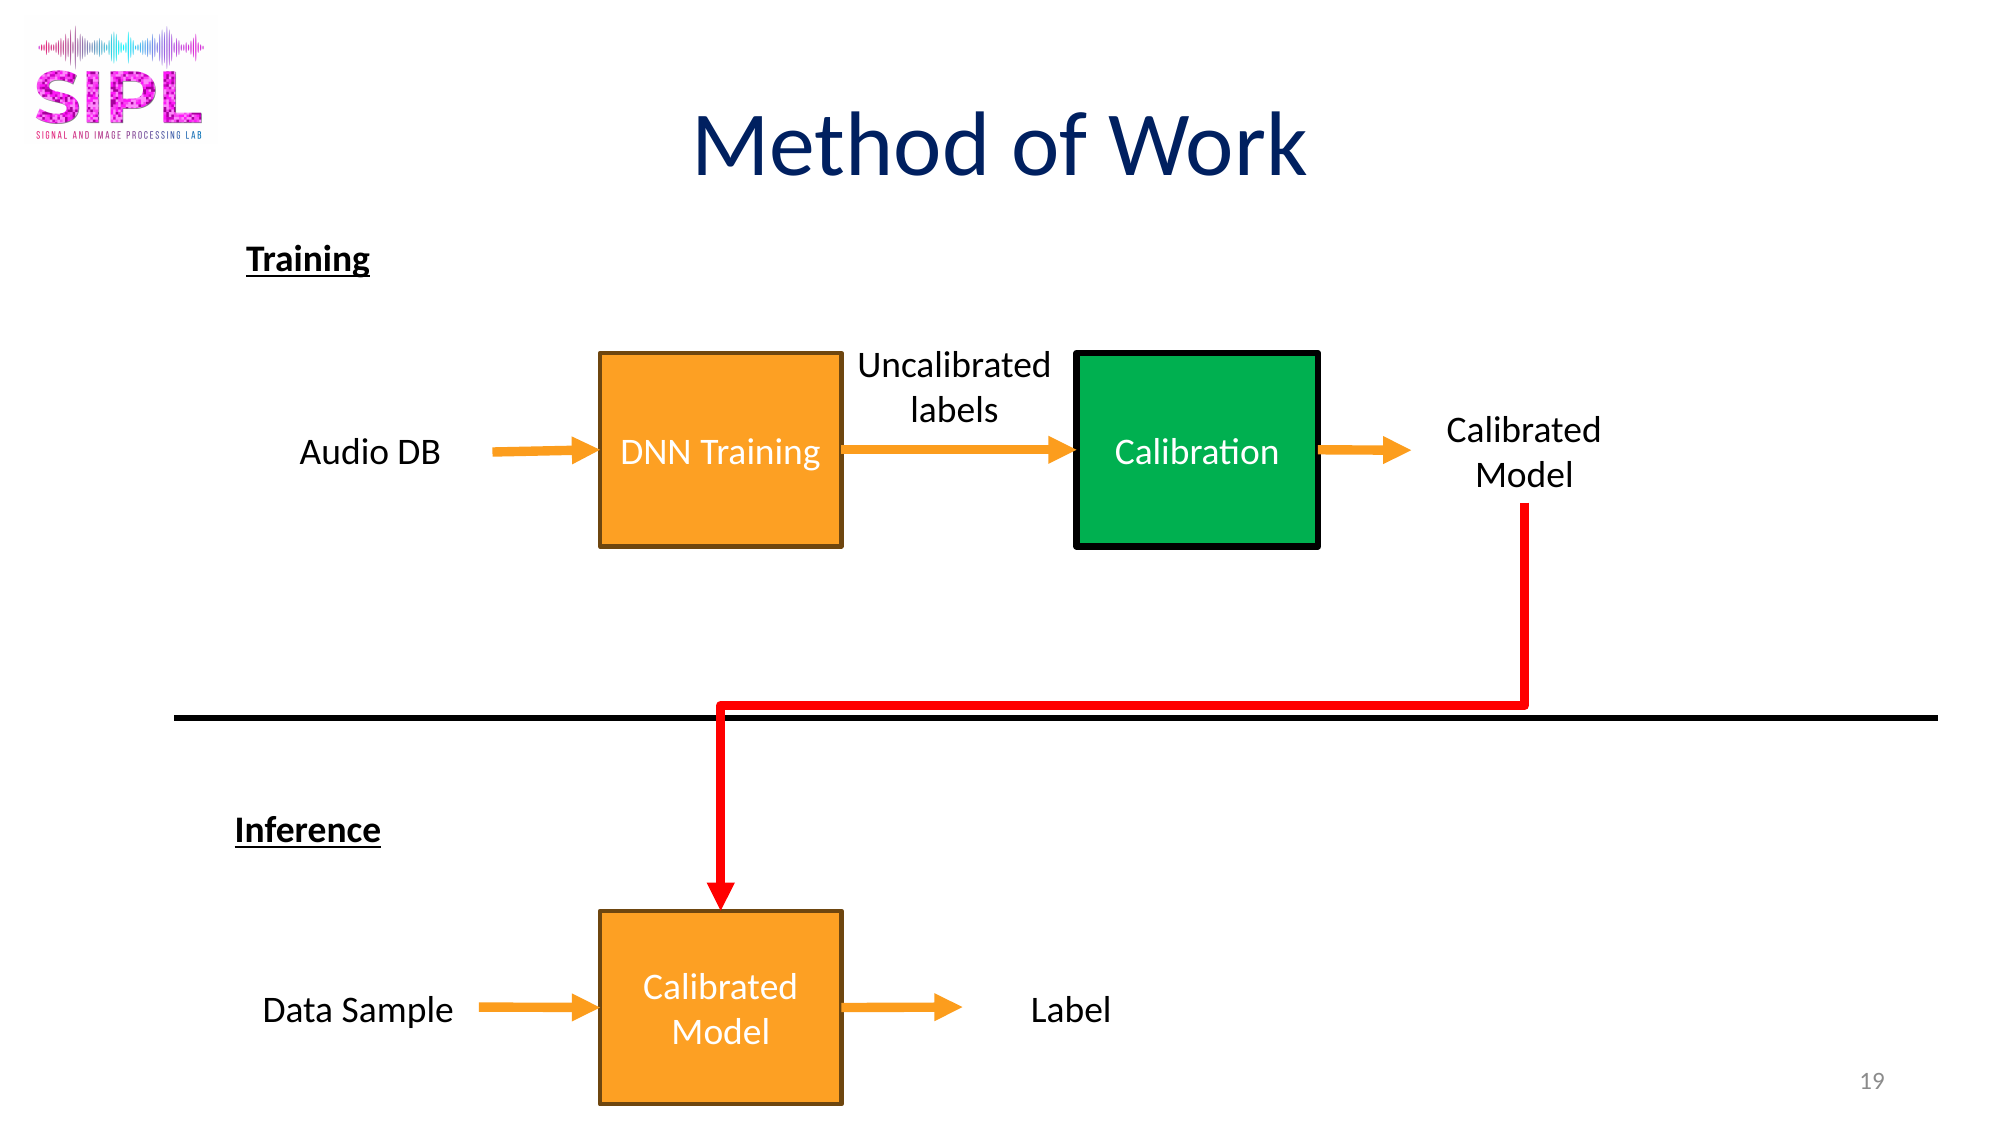

# Method of Work
Training
Uncalibrated labels
DNN Training
Calibration
Calibrated Model
Audio DB
Inference
Calibrated Model
Data Sample
Label
19